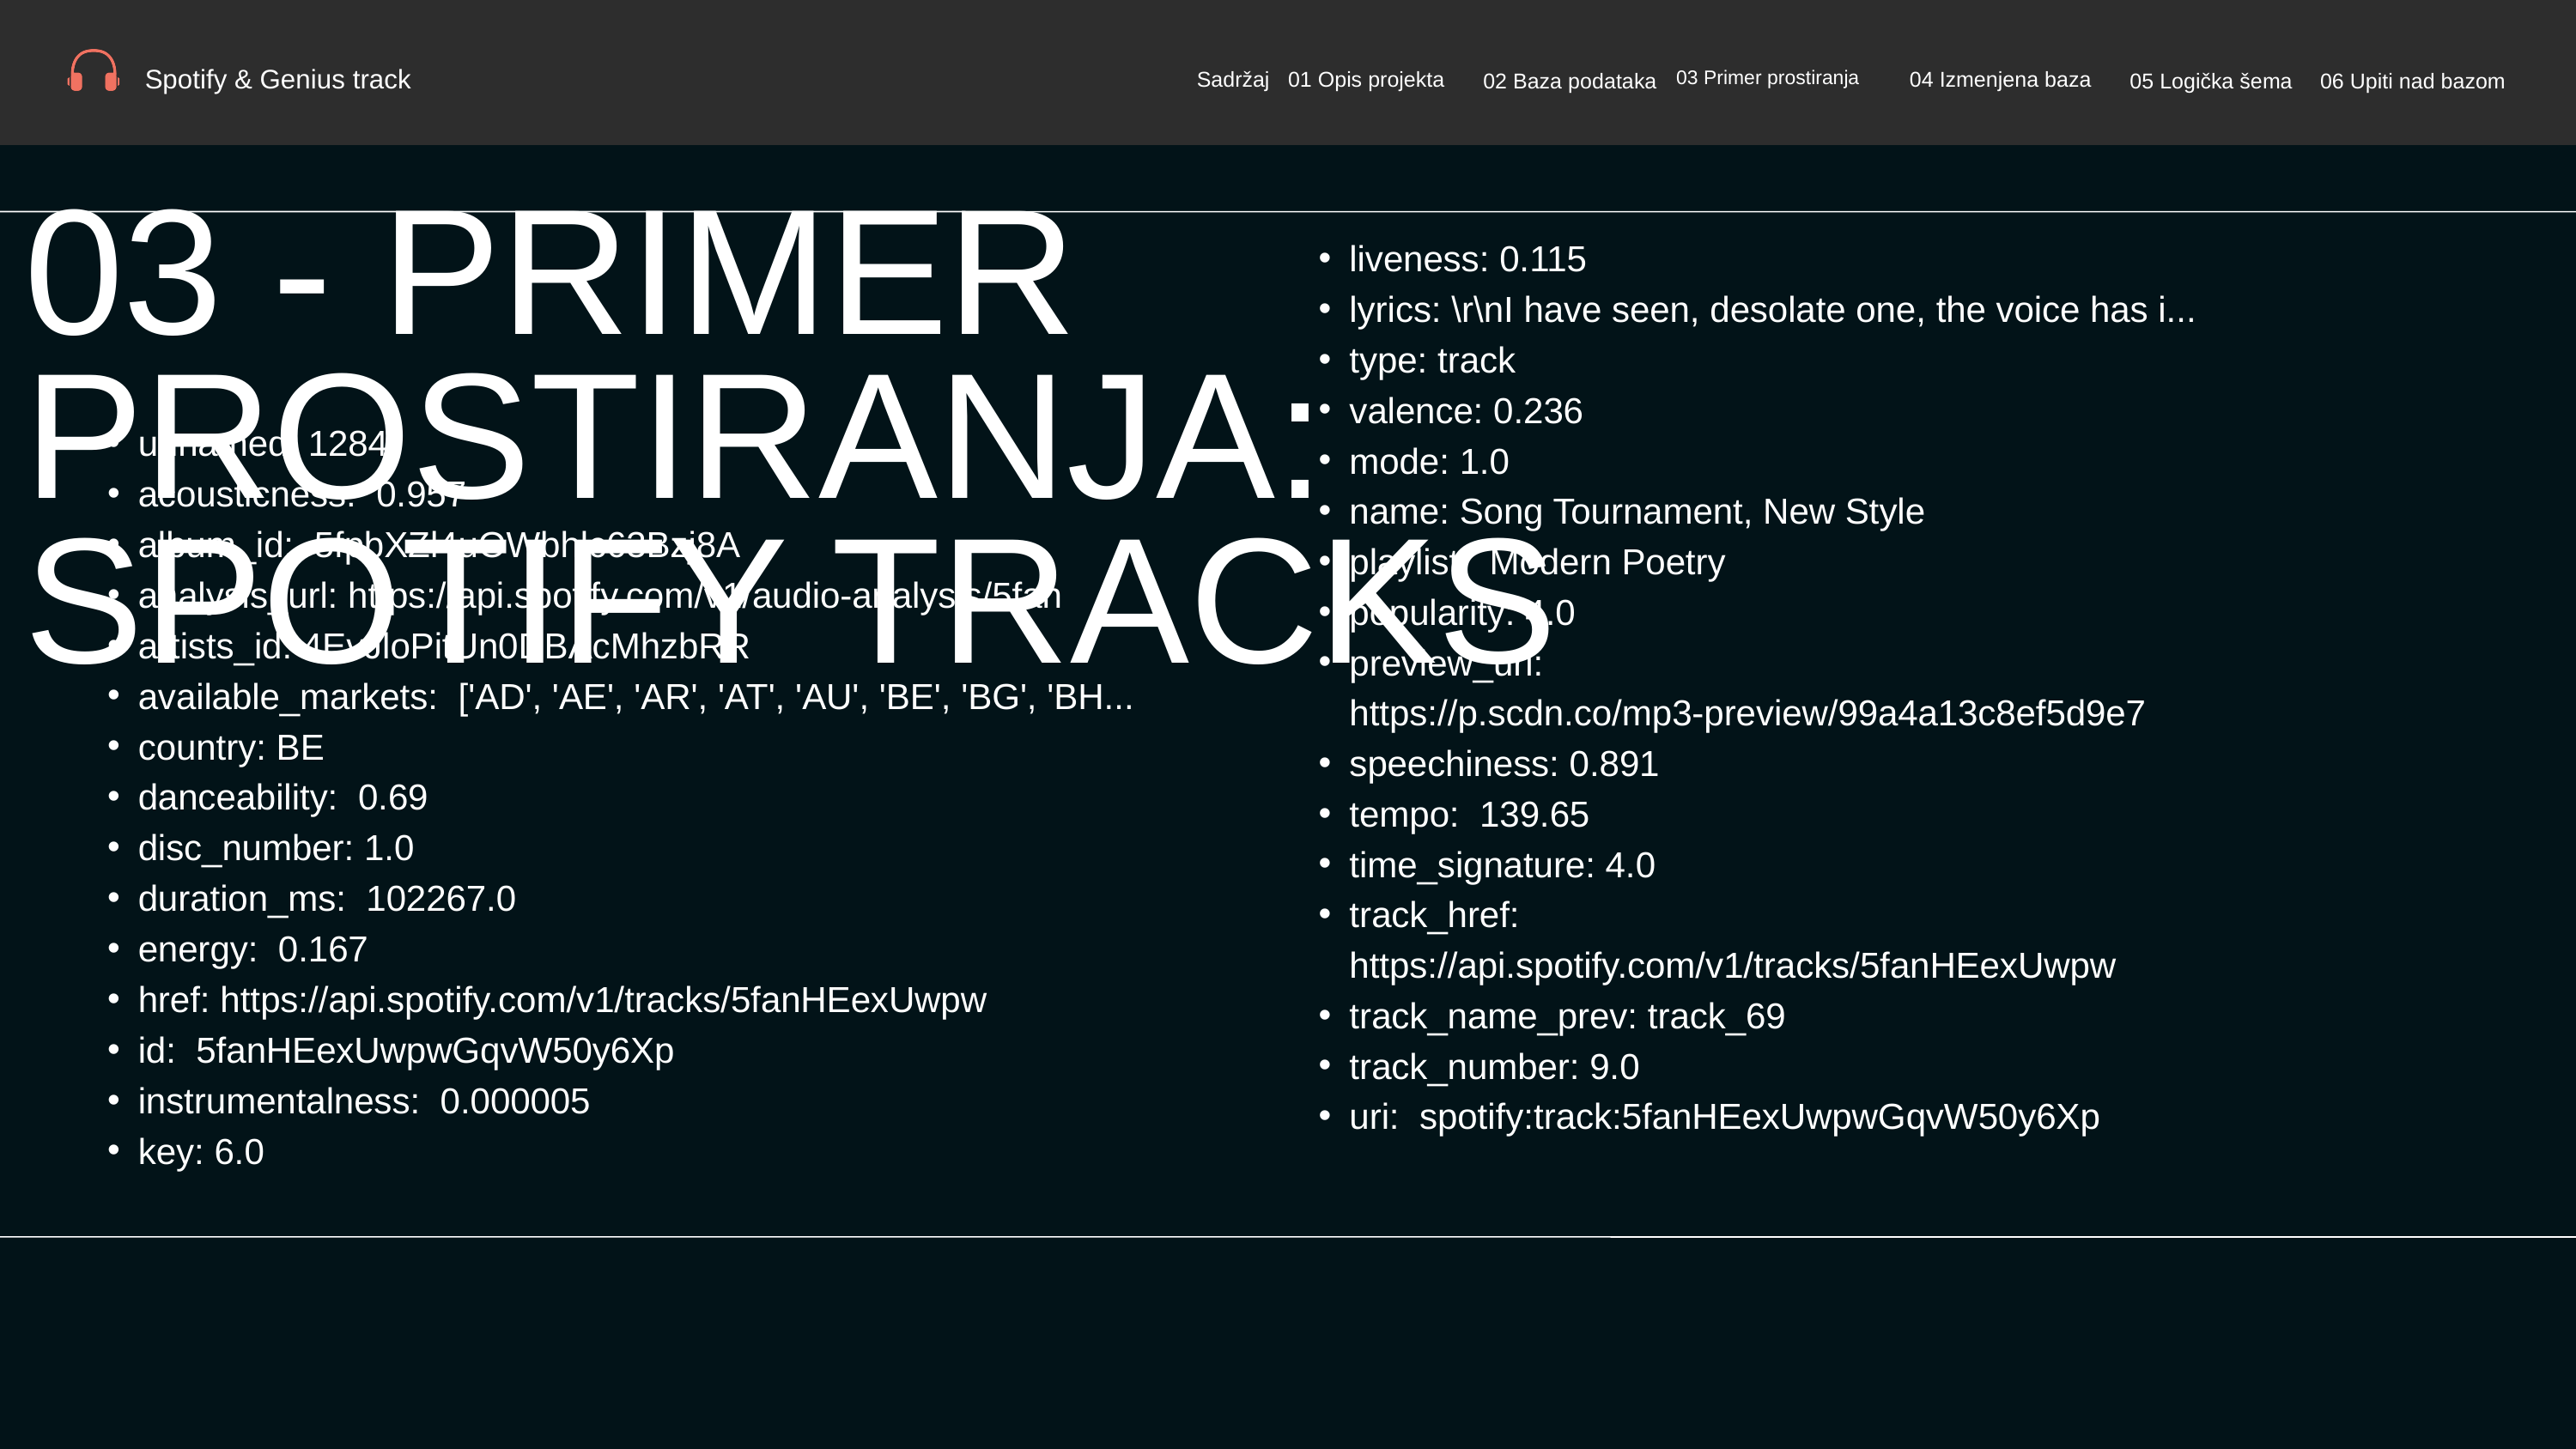

Spotify & Genius track
Sadržaj
01 Opis projekta
03 Primer prostiranja
04 Izmenjena baza
02 Baza podataka
05 Logička šema
06 Upiti nad bazom
03 - PRIMER PROSTIRANJA: SPOTIFY TRACKS

liveness: 0.115
lyrics: \r\nI have seen, desolate one, the voice has i...
type: track
valence: 0.236
mode: 1.0
name: Song Tournament, New Style
playlist:  Modern Poetry
popularity: 4.0
preview_url: https://p.scdn.co/mp3-preview/99a4a13c8ef5d9e7
speechiness: 0.891
tempo:  139.65
time_signature: 4.0
track_href: https://api.spotify.com/v1/tracks/5fanHEexUwpw
track_name_prev: track_69
track_number: 9.0
uri:  spotify:track:5fanHEexUwpwGqvW50y6Xp

unnamed: 1284
acousticness:  0.957
album_id:  5fpbXZl4uOWbhlc63Bzj8A
analysis_url: https://api.spotify.com/v1/audio-analysis/5fan
artists_id: 4EvJloPitUn0DBAcMhzbRR
available_markets:  ['AD', 'AE', 'AR', 'AT', 'AU', 'BE', 'BG', 'BH...
country: BE
danceability:  0.69
disc_number: 1.0
duration_ms:  102267.0
energy:  0.167
href: https://api.spotify.com/v1/tracks/5fanHEexUwpw
id:  5fanHEexUwpwGqvW50y6Xp
instrumentalness:  0.000005
key: 6.0